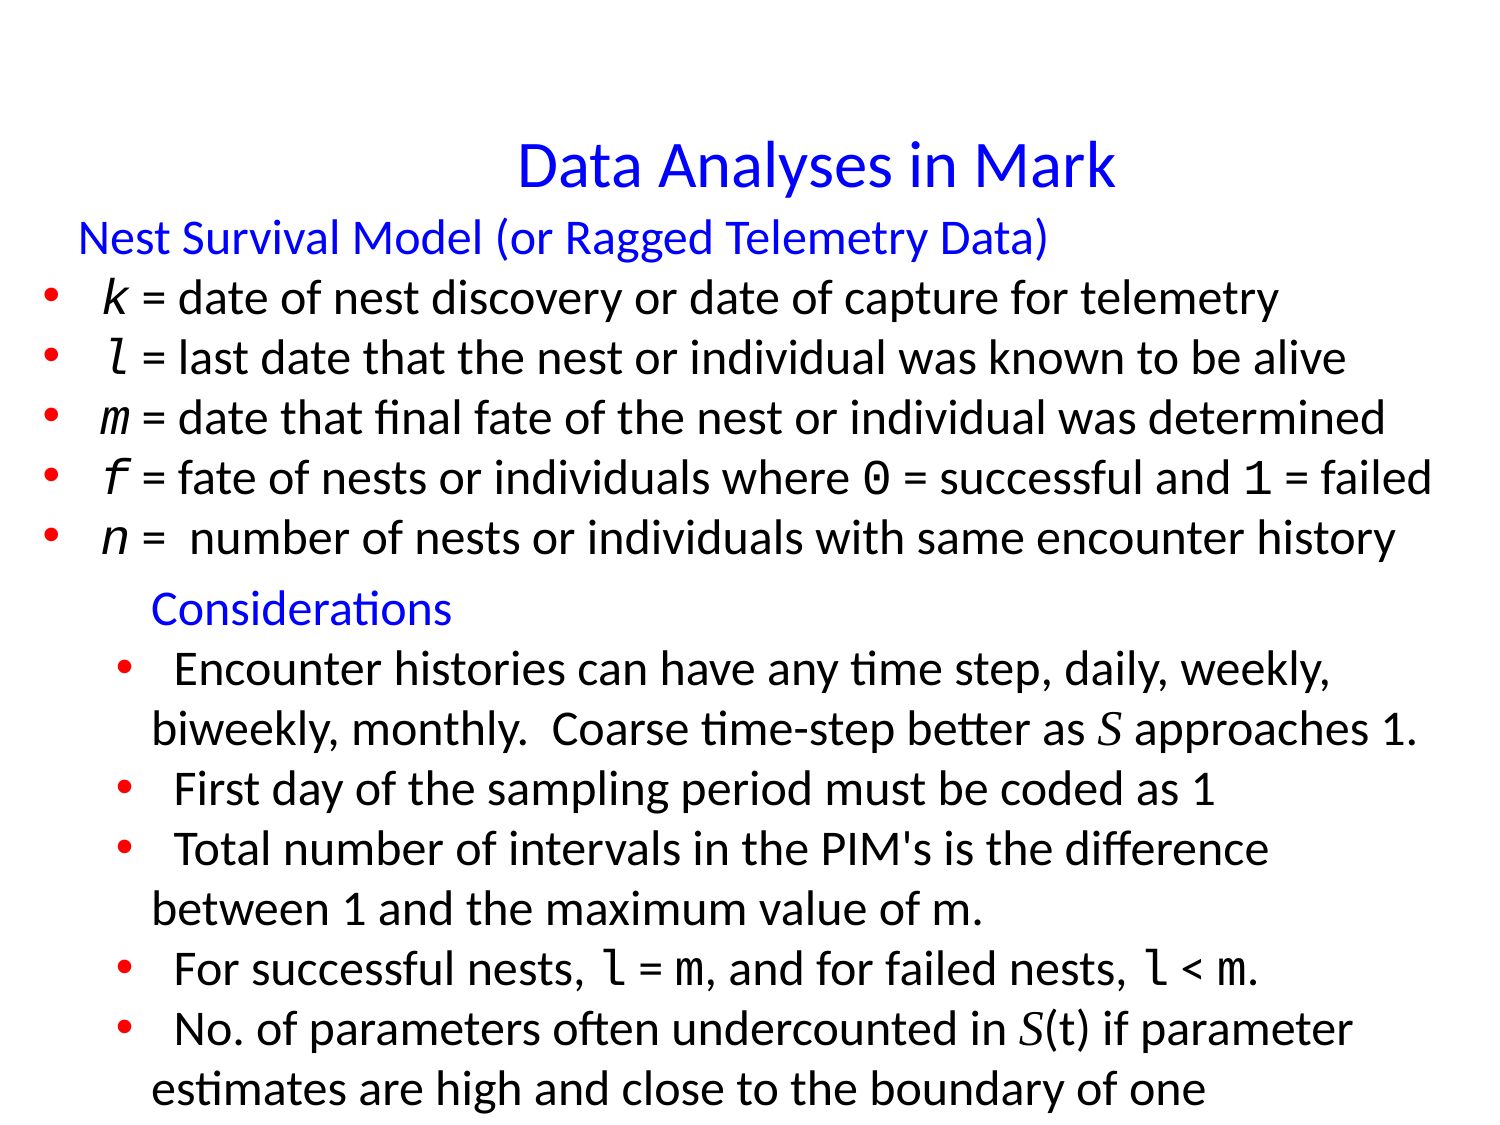

Data Analyses in Mark
Nest Survival Model (or Ragged Telemetry Data)
  k = date of nest discovery or date of capture for telemetry
  l = last date that the nest or individual was known to be alive
  m = date that final fate of the nest or individual was determined
  f = fate of nests or individuals where 0 = successful and 1 = failed
  n =  number of nests or individuals with same encounter history
Considerations
  Encounter histories can have any time step, daily, weekly, biweekly, monthly.  Coarse time-step better as S approaches 1.
  First day of the sampling period must be coded as 1
  Total number of intervals in the PIM's is the difference between 1 and the maximum value of m.
  For successful nests, l = m, and for failed nests, l < m.
  No. of parameters often undercounted in S(t) if parameter estimates are high and close to the boundary of one